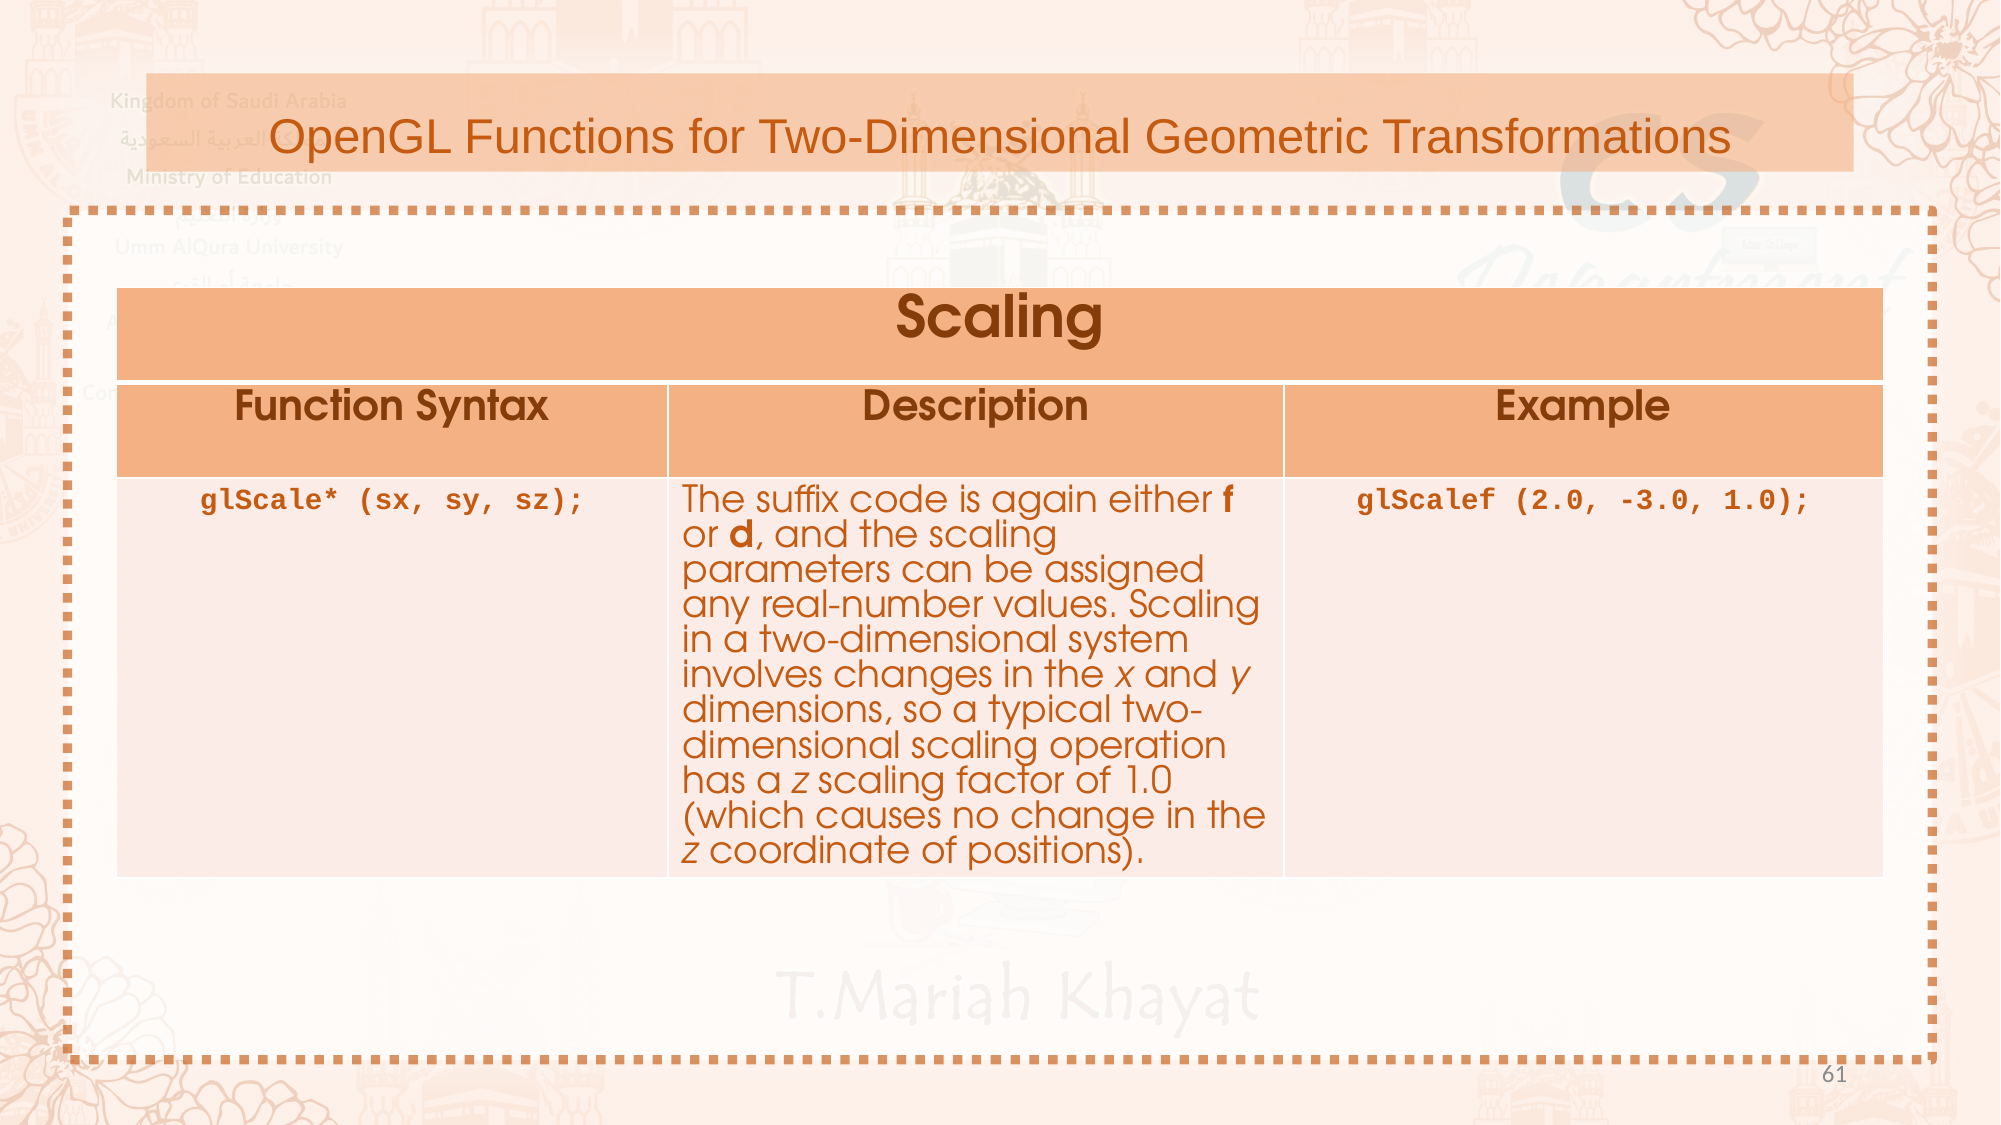

OpenGL Functions for Two-Dimensional Geometric Transformations

| Scaling |  |  |
| --- | --- | --- |
| Function Syntax | Description | Example |
| glScale\* (sx, sy, sz); | The suffix code is again either f or d, and the scaling parameters can be assigned any real-number values. Scaling in a two-dimensional system involves changes in the x and y dimensions, so a typical two-dimensional scaling operation has a z scaling factor of 1.0 (which causes no change in the z coordinate of positions). | glScalef (2.0, -3.0, 1.0); |
61